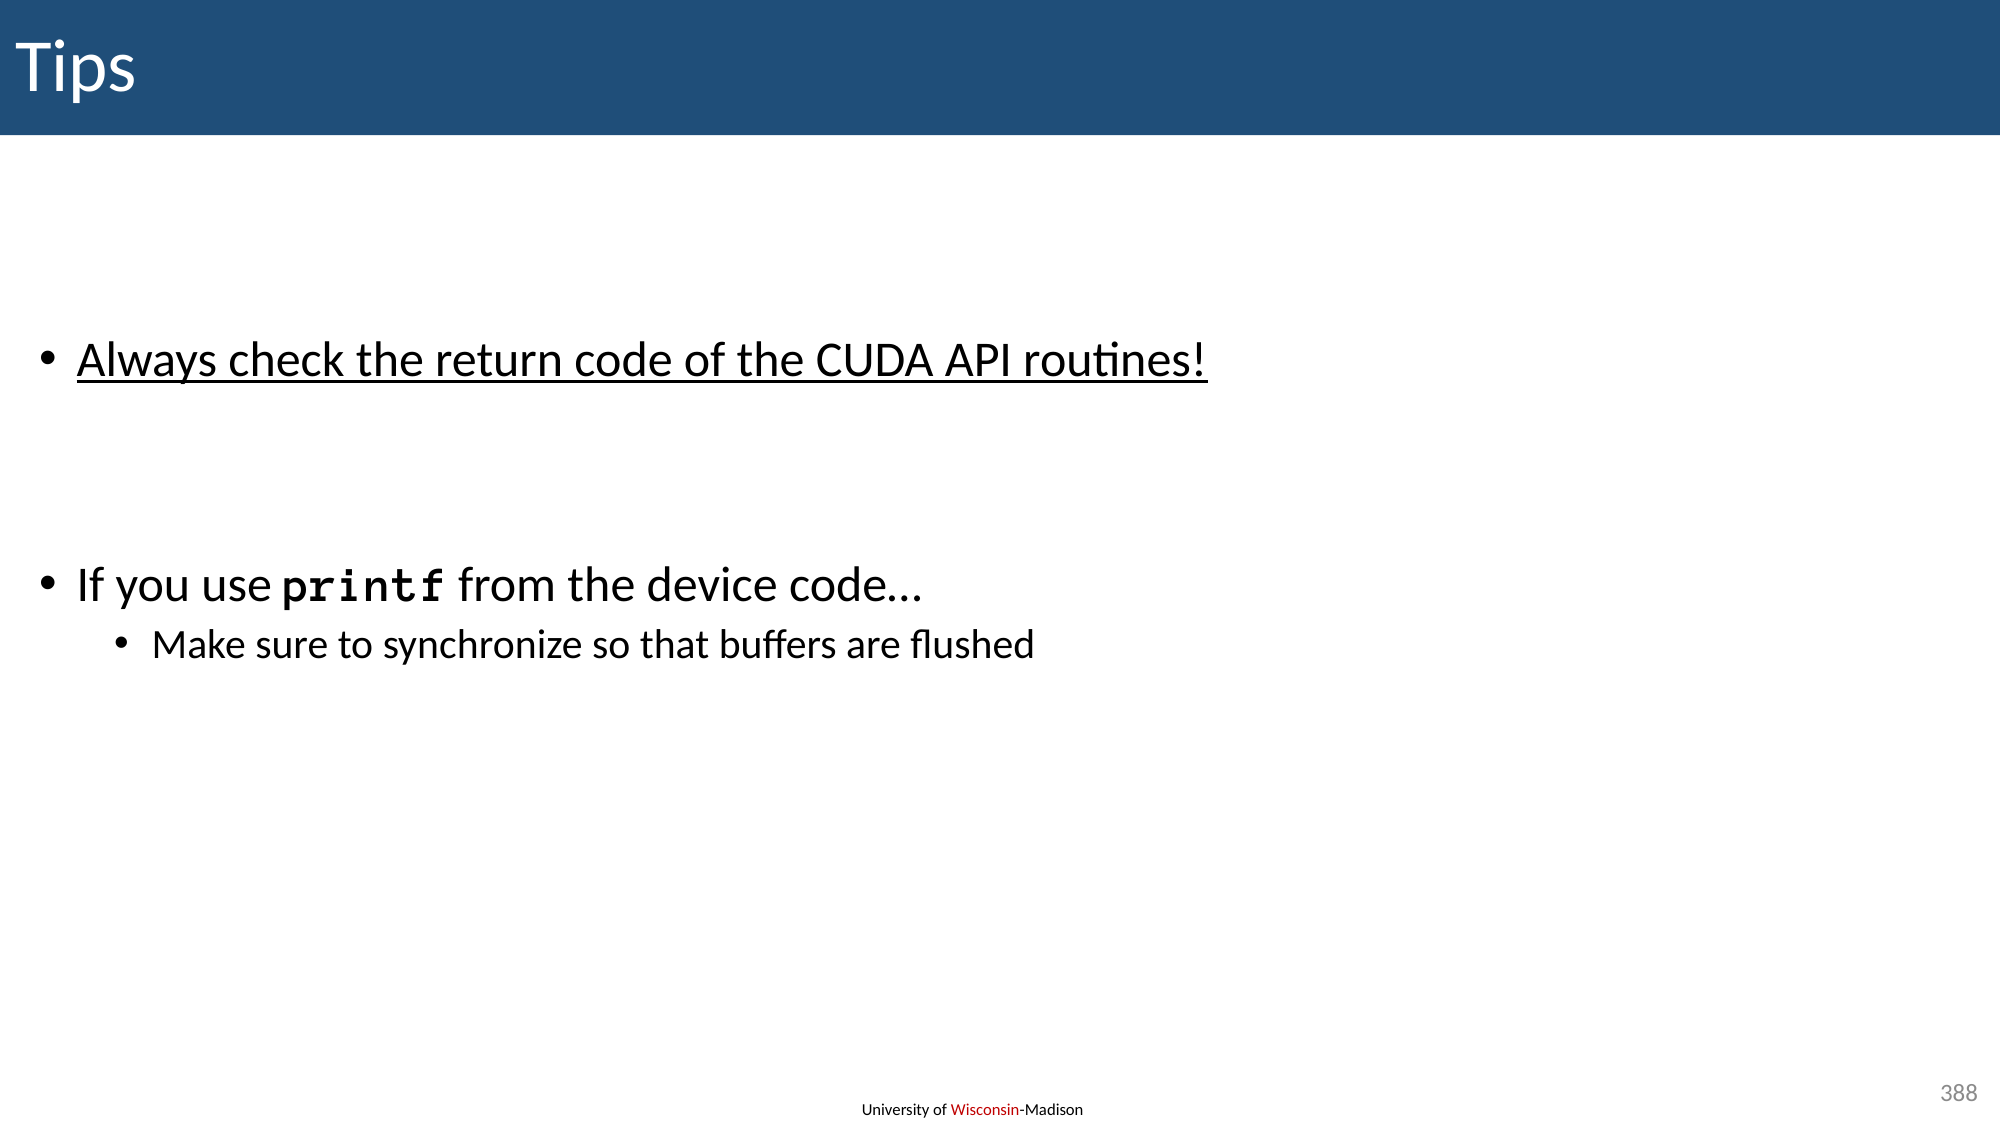

# Tips

Always check the return code of the CUDA API routines!

If you use printf from the device code…
Make sure to synchronize so that buffers are flushed

388